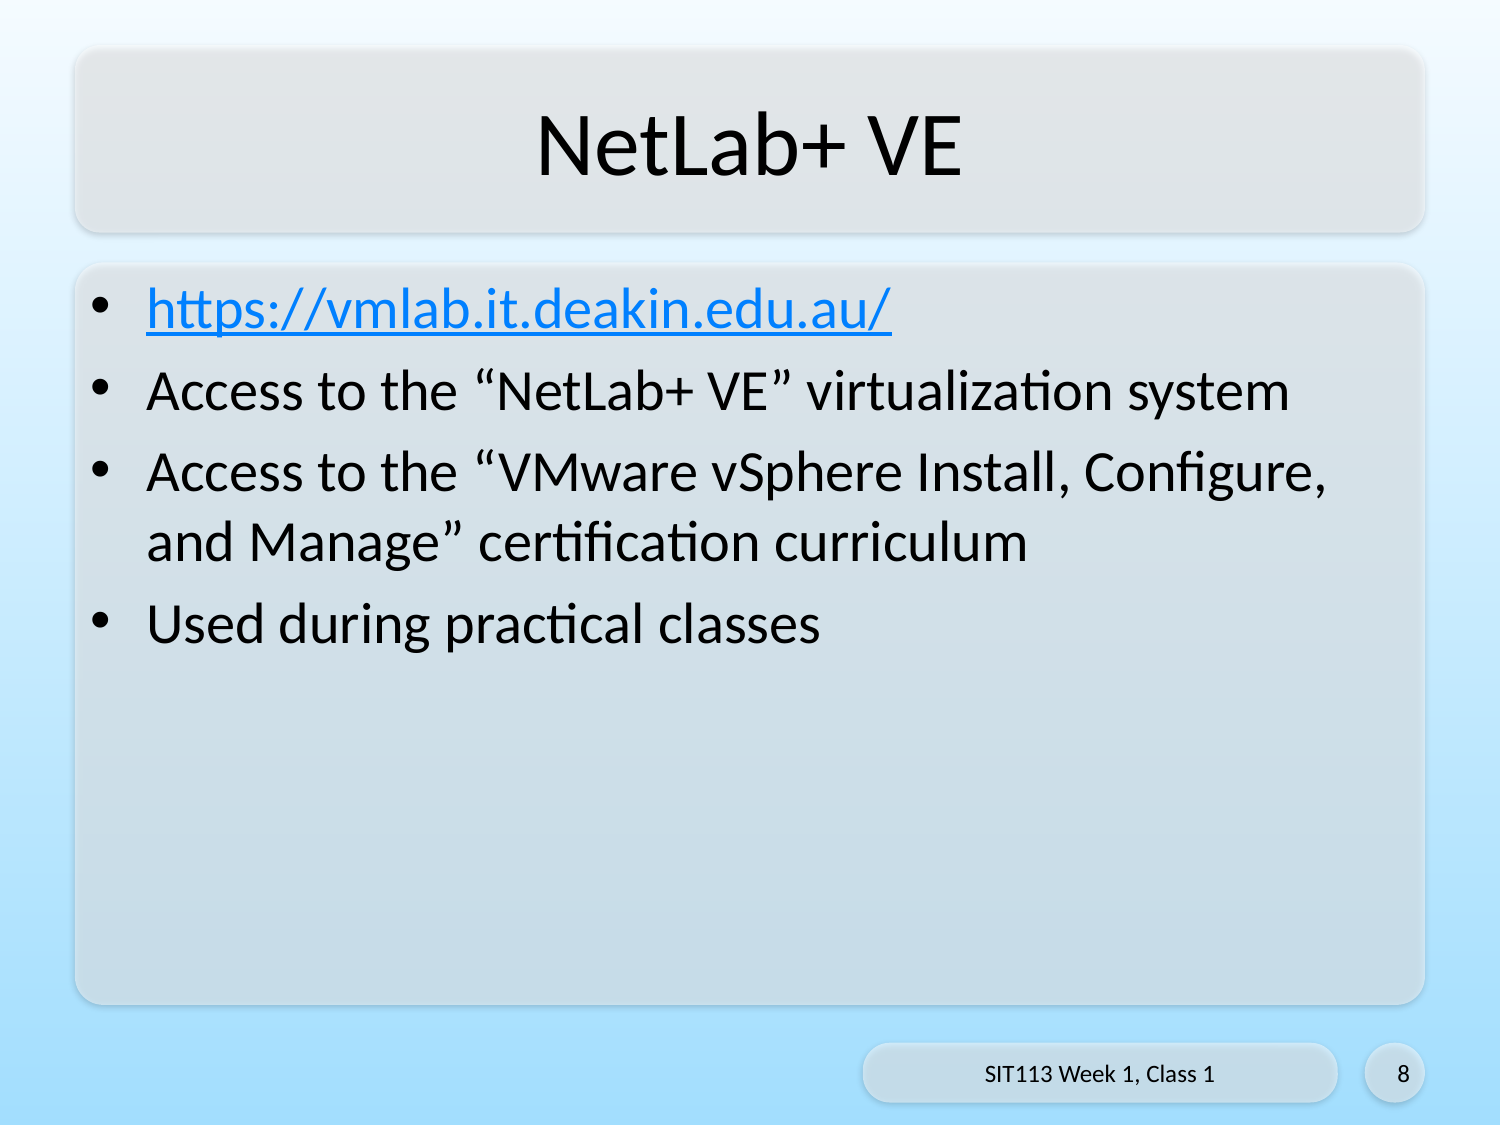

# NetLab+ VE
https://vmlab.it.deakin.edu.au/
Access to the “NetLab+ VE” virtualization system
Access to the “VMware vSphere Install, Configure, and Manage” certification curriculum
Used during practical classes

SIT113 Week 1, Class 1
8